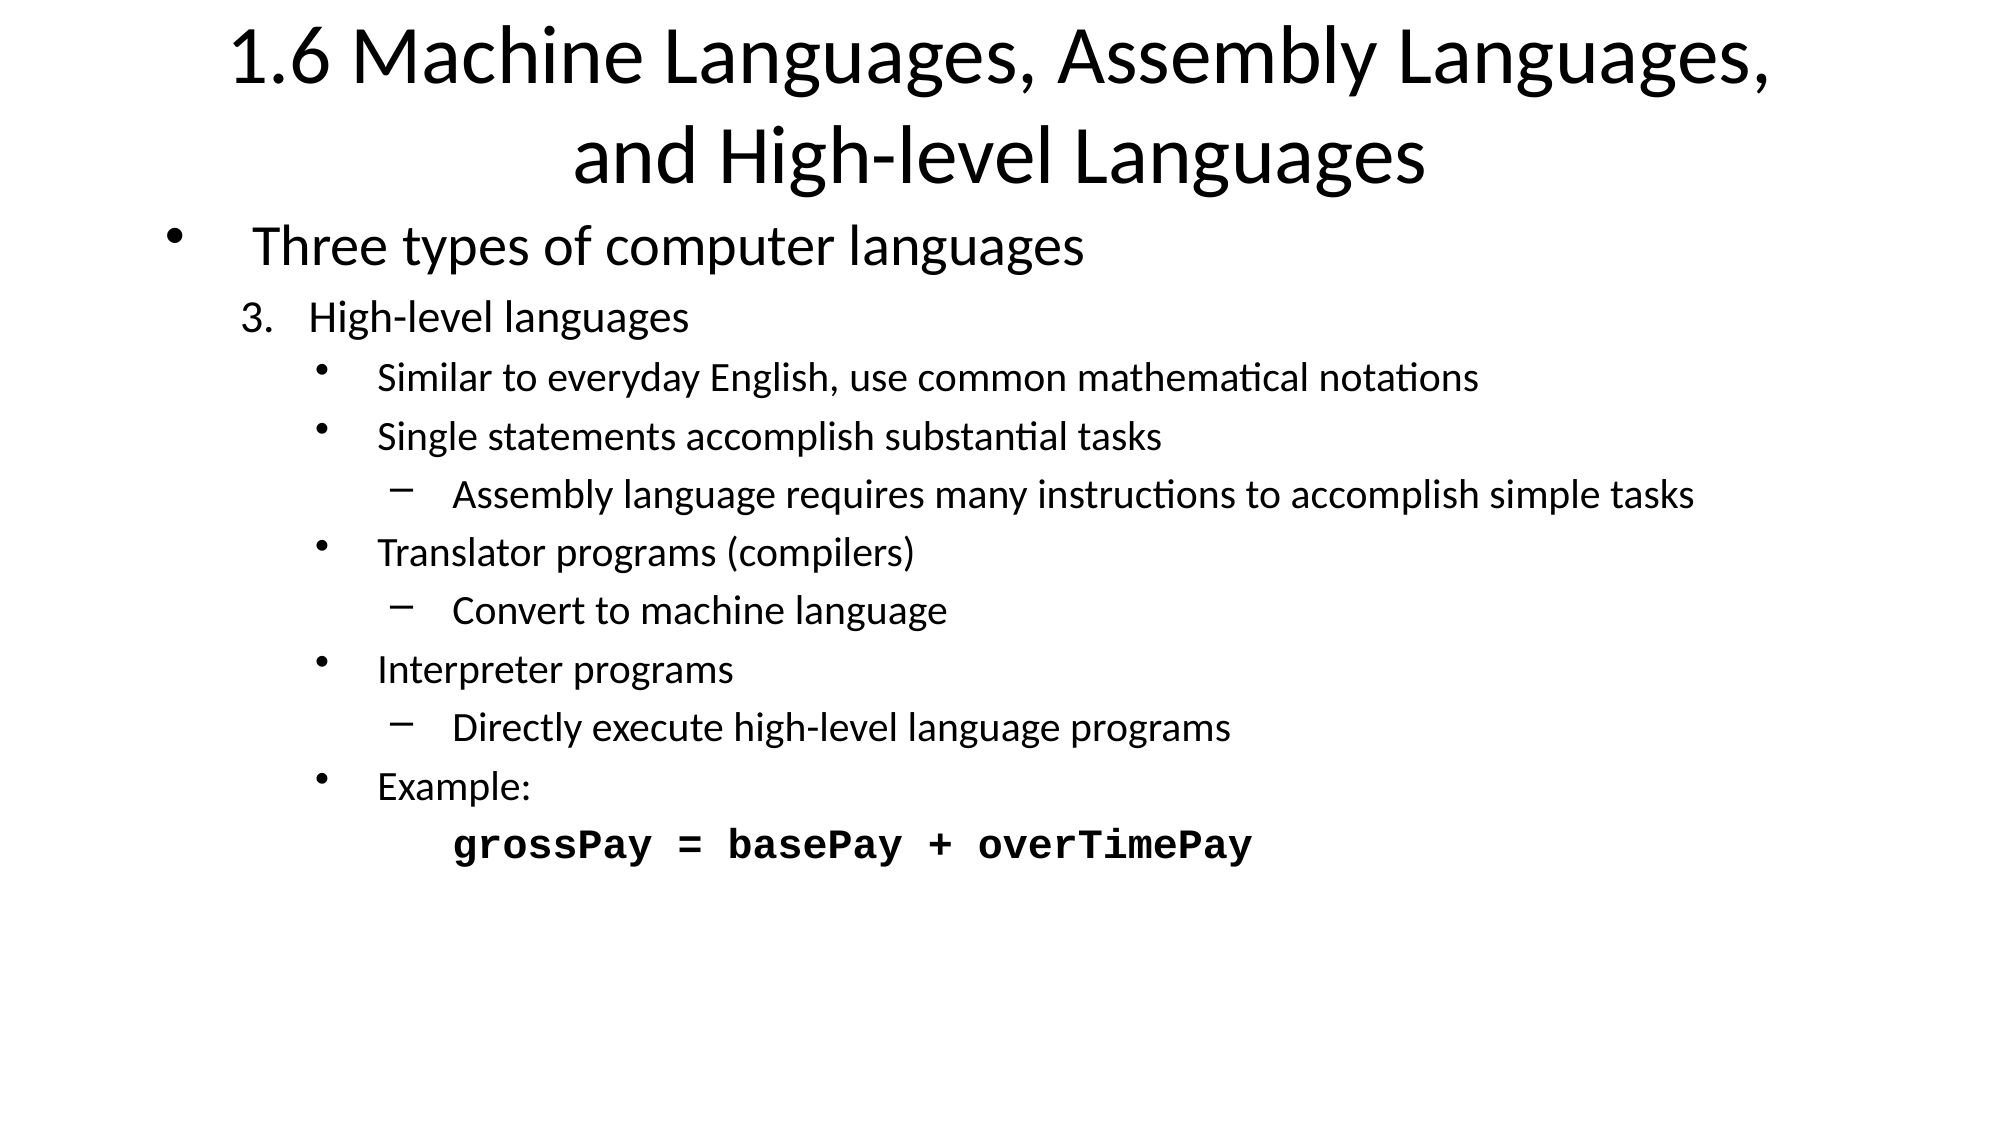

# 1.6 Machine Languages, Assembly Languages, and High-level Languages
Three types of computer languages
High-level languages
Similar to everyday English, use common mathematical notations
Single statements accomplish substantial tasks
Assembly language requires many instructions to accomplish simple tasks
Translator programs (compilers)
Convert to machine language
Interpreter programs
Directly execute high-level language programs
Example:
	grossPay = basePay + overTimePay